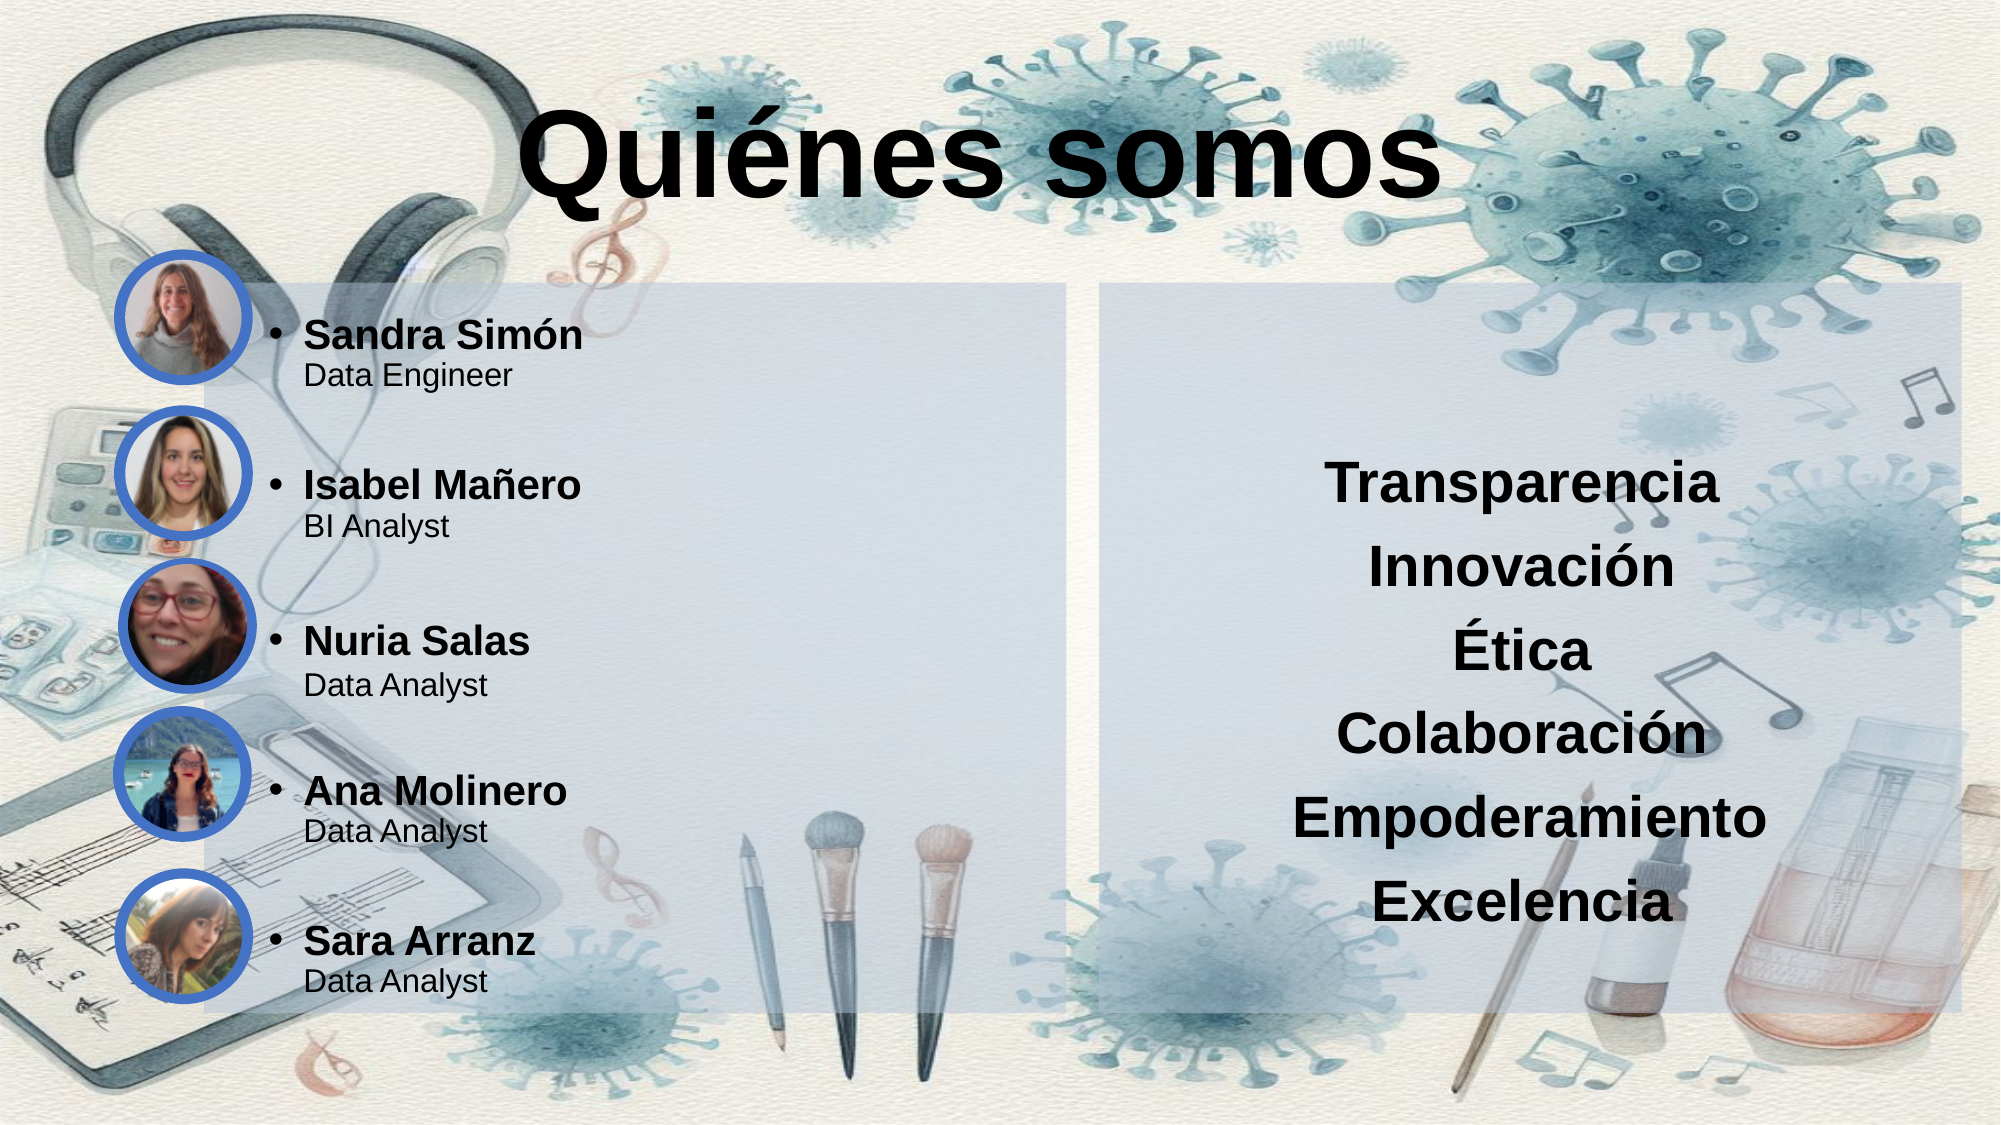

# Quiénes somos

Transparencia
Innovación
Ética
Colaboración
Empoderamiento
Excelencia
Sandra Simón
Data Engineer

Isabel Mañero
BI Analyst

Nuria Salas
Data Analyst

Ana Molinero
Data Analyst

Sara Arranz
Data Analyst